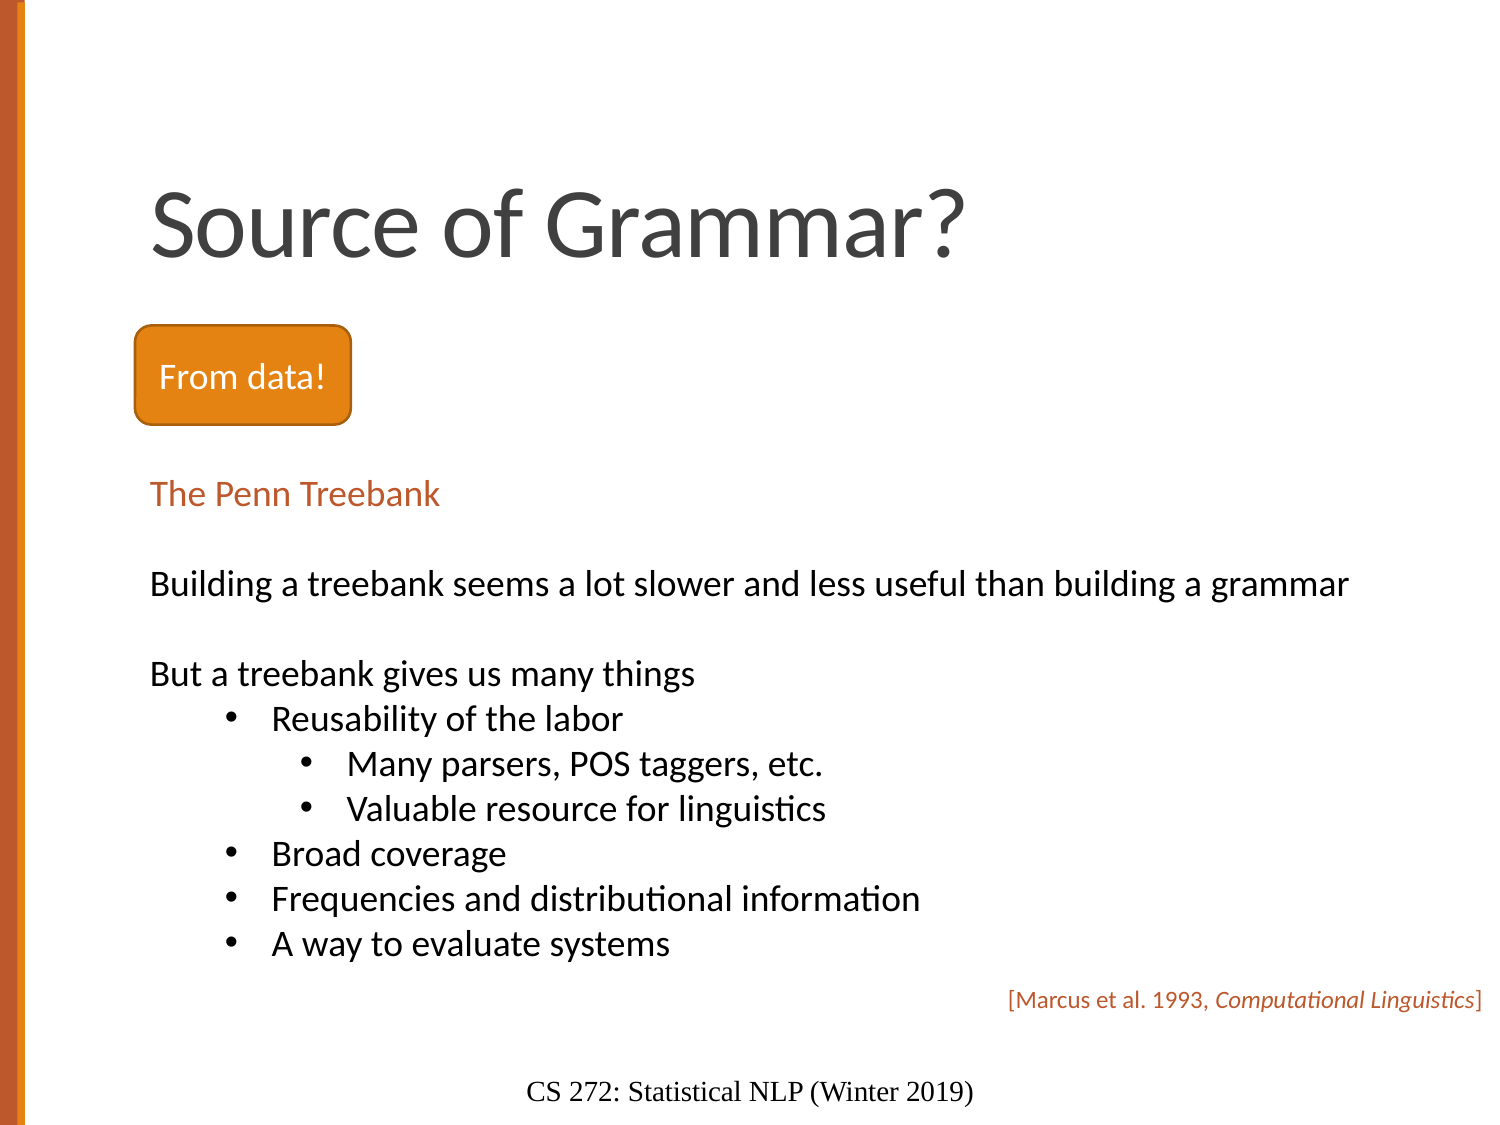

# Source of Grammar?
From data!
The Penn Treebank

Building a treebank seems a lot slower and less useful than building a grammar

But a treebank gives us many things
Reusability of the labor
Many parsers, POS taggers, etc.
Valuable resource for linguistics
Broad coverage
Frequencies and distributional information
A way to evaluate systems
[Marcus et al. 1993, Computational Linguistics]
CS 272: Statistical NLP (Winter 2019)
3